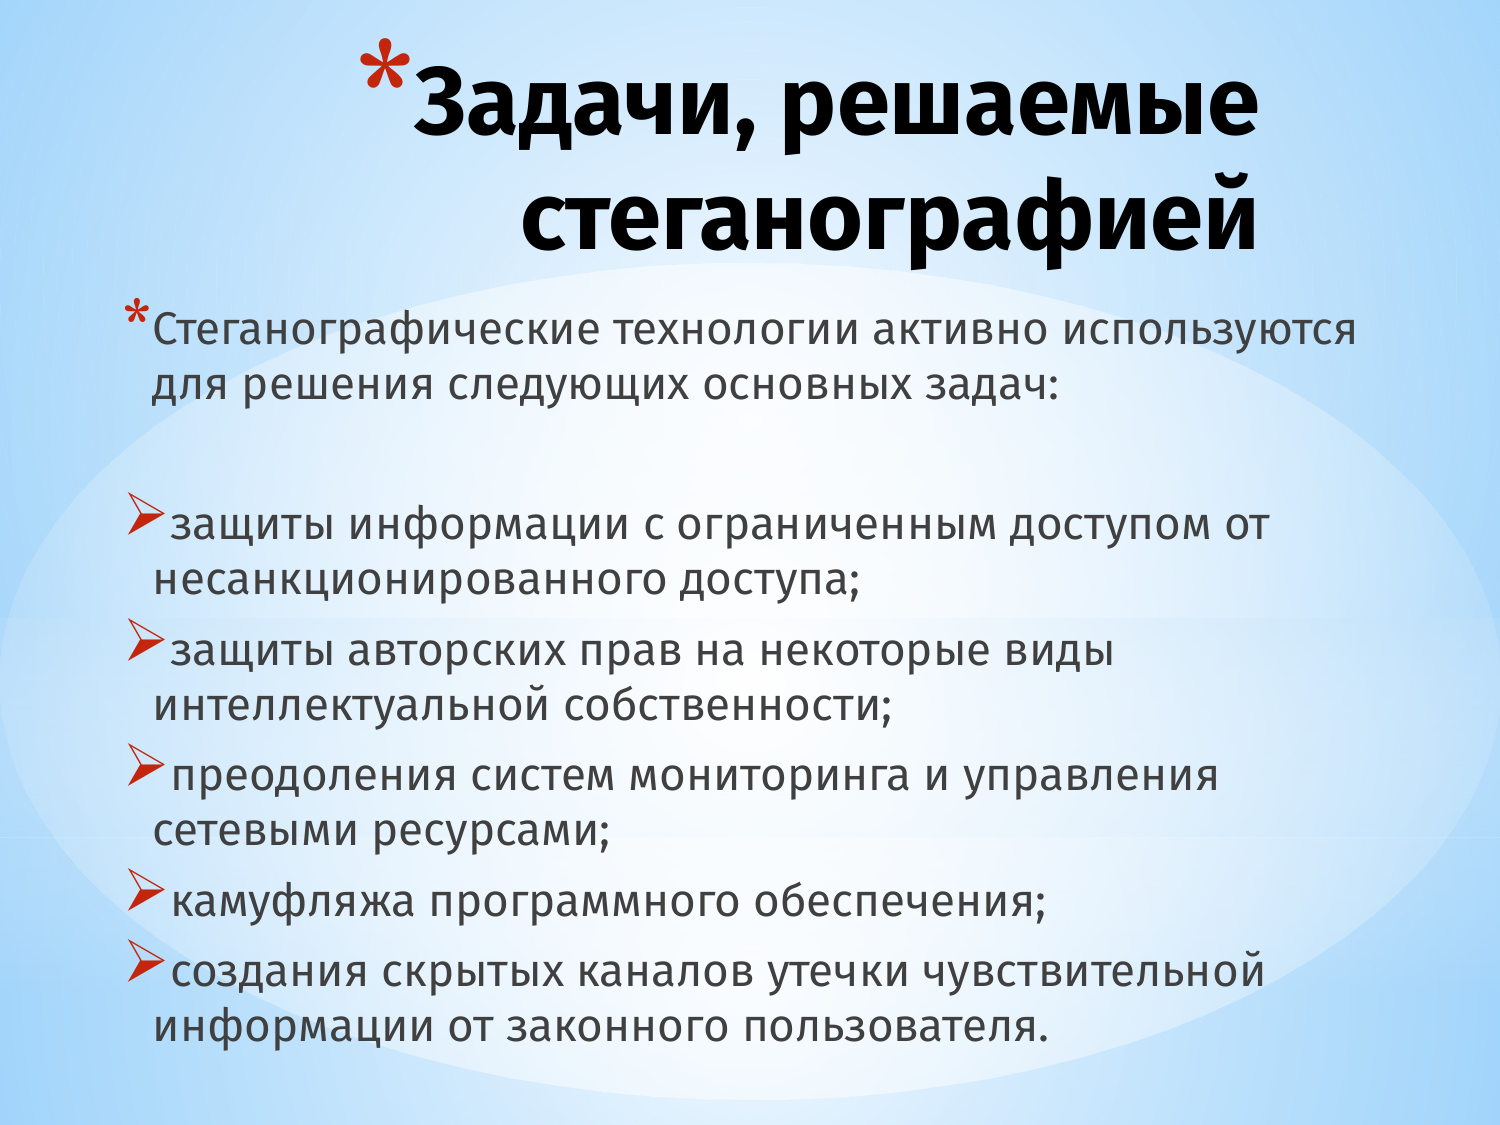

# Задачи, решаемые стеганографией
Стеганографические технологии активно используются для решения следующих основных задач:

защиты информации с ограниченным доступом от несанкционированного доступа;
защиты авторских прав на некоторые виды интеллектуальной собственности;
преодоления систем мониторинга и управления сетевыми ресурсами;
камуфляжа программного обеспечения;
создания скрытых каналов утечки чувствительной информации от законного пользователя.